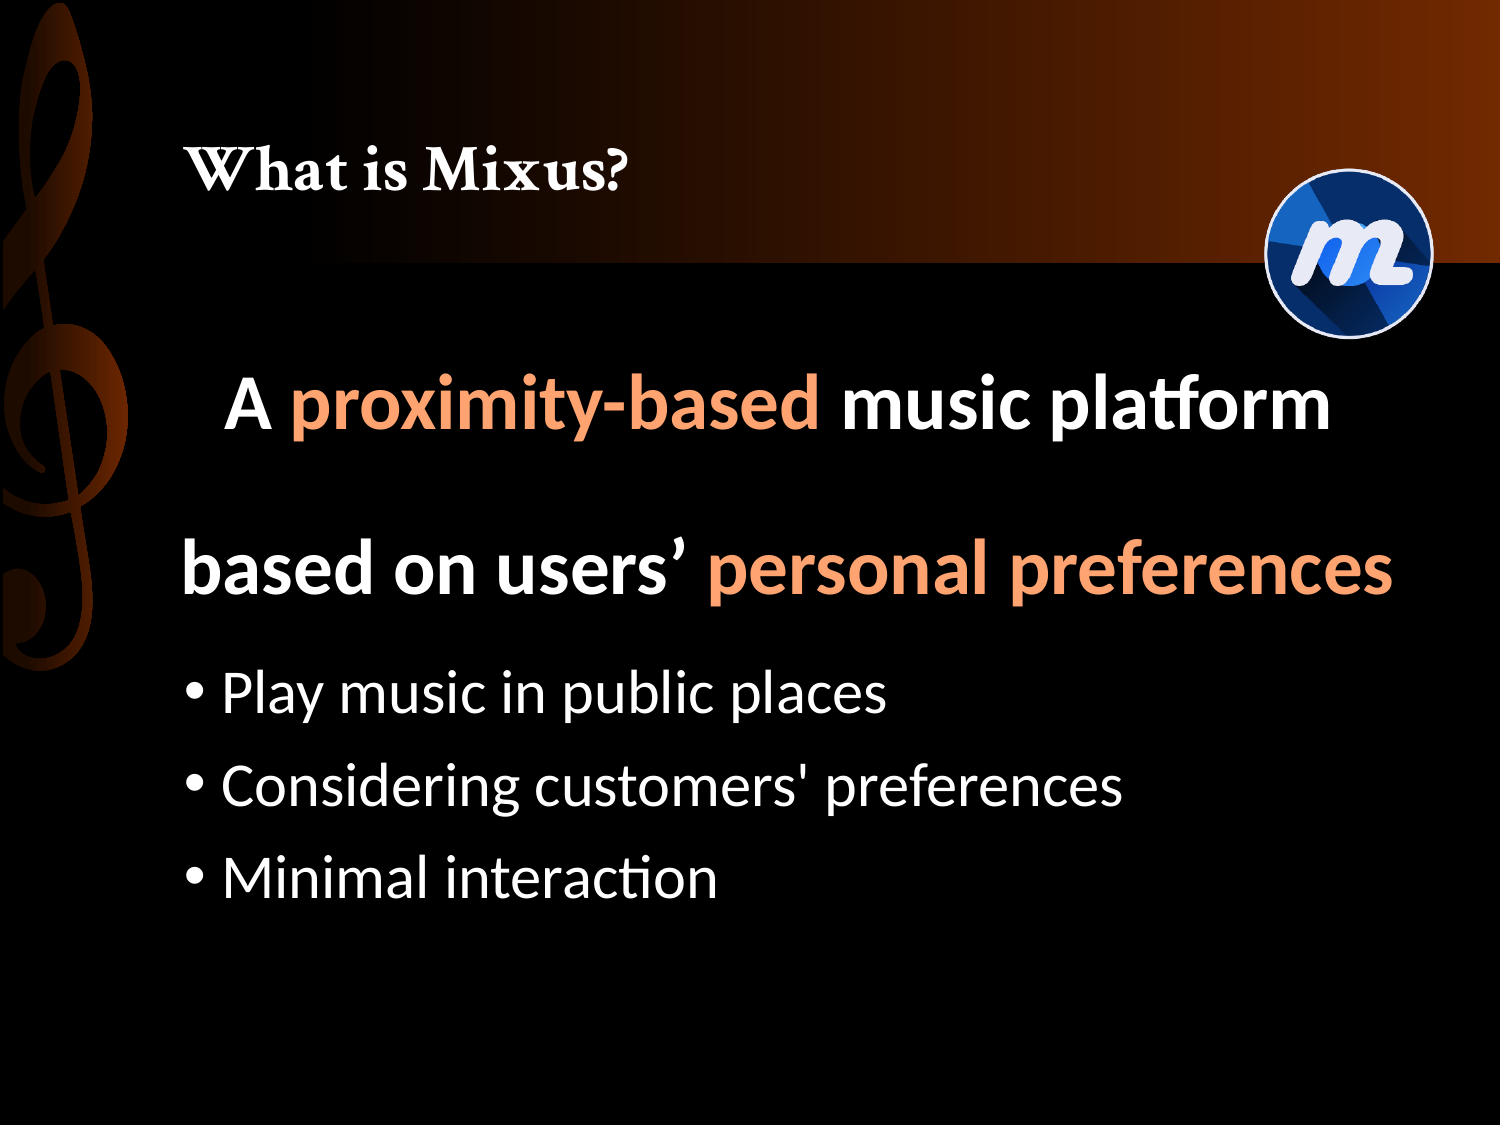

# What is Mixus?
A proximity-based music platform
based on users’ personal preferences
Play music in public places
Considering customers' preferences
Minimal interaction